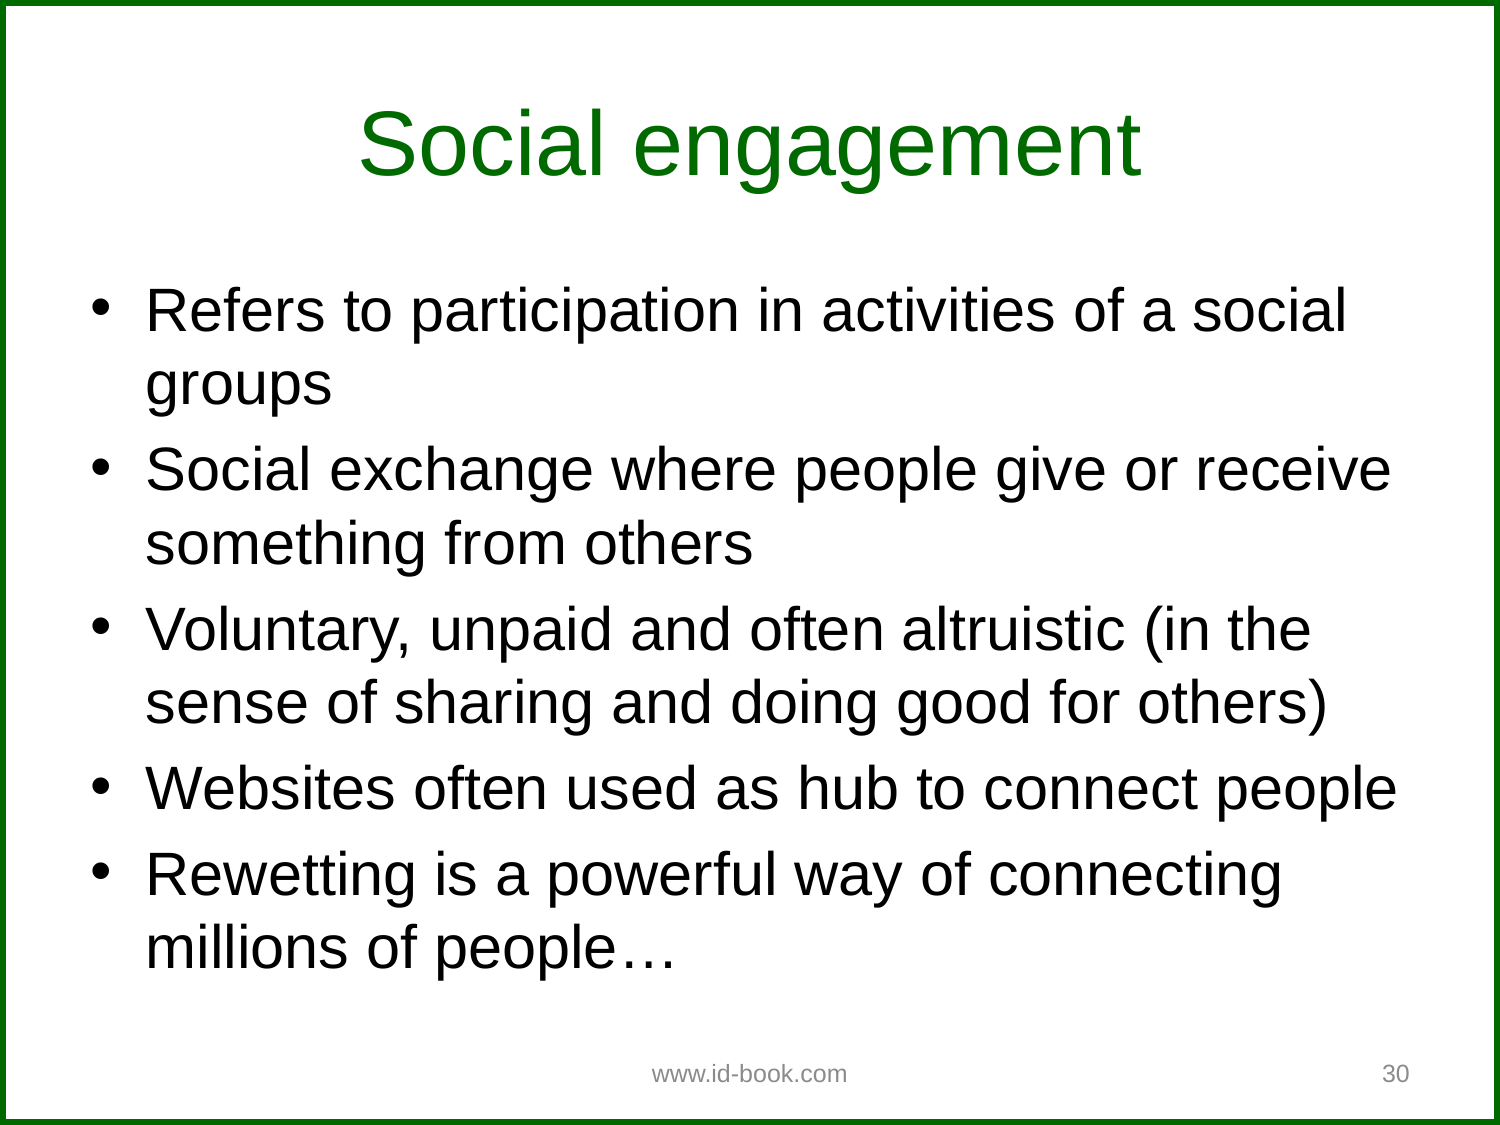

# Social engagement
Refers to participation in activities of a social groups
Social exchange where people give or receive something from others
Voluntary, unpaid and often altruistic (in the sense of sharing and doing good for others)
Websites often used as hub to connect people
Rewetting is a powerful way of connecting millions of people…

www.id-book.com
30